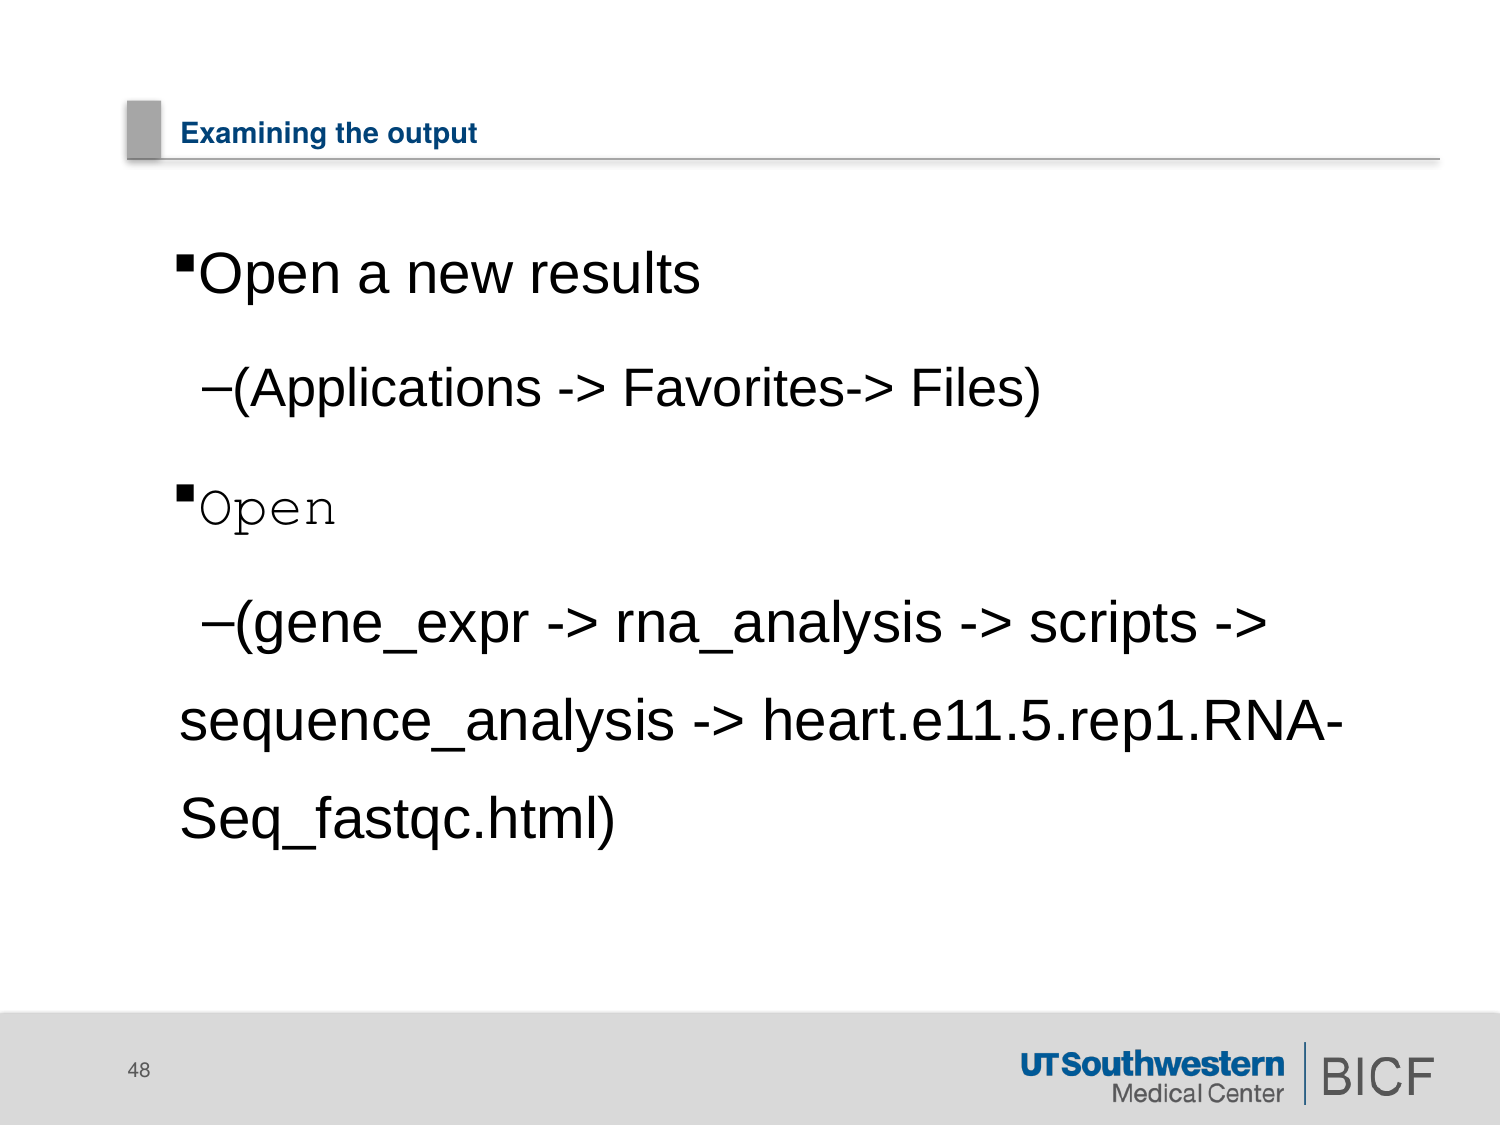

# Examining the output
Open a new results
(Applications -> Favorites-> Files)
Open
(gene_expr -> rna_analysis -> scripts -> sequence_analysis -> heart.e11.5.rep1.RNA-Seq_fastqc.html)
48